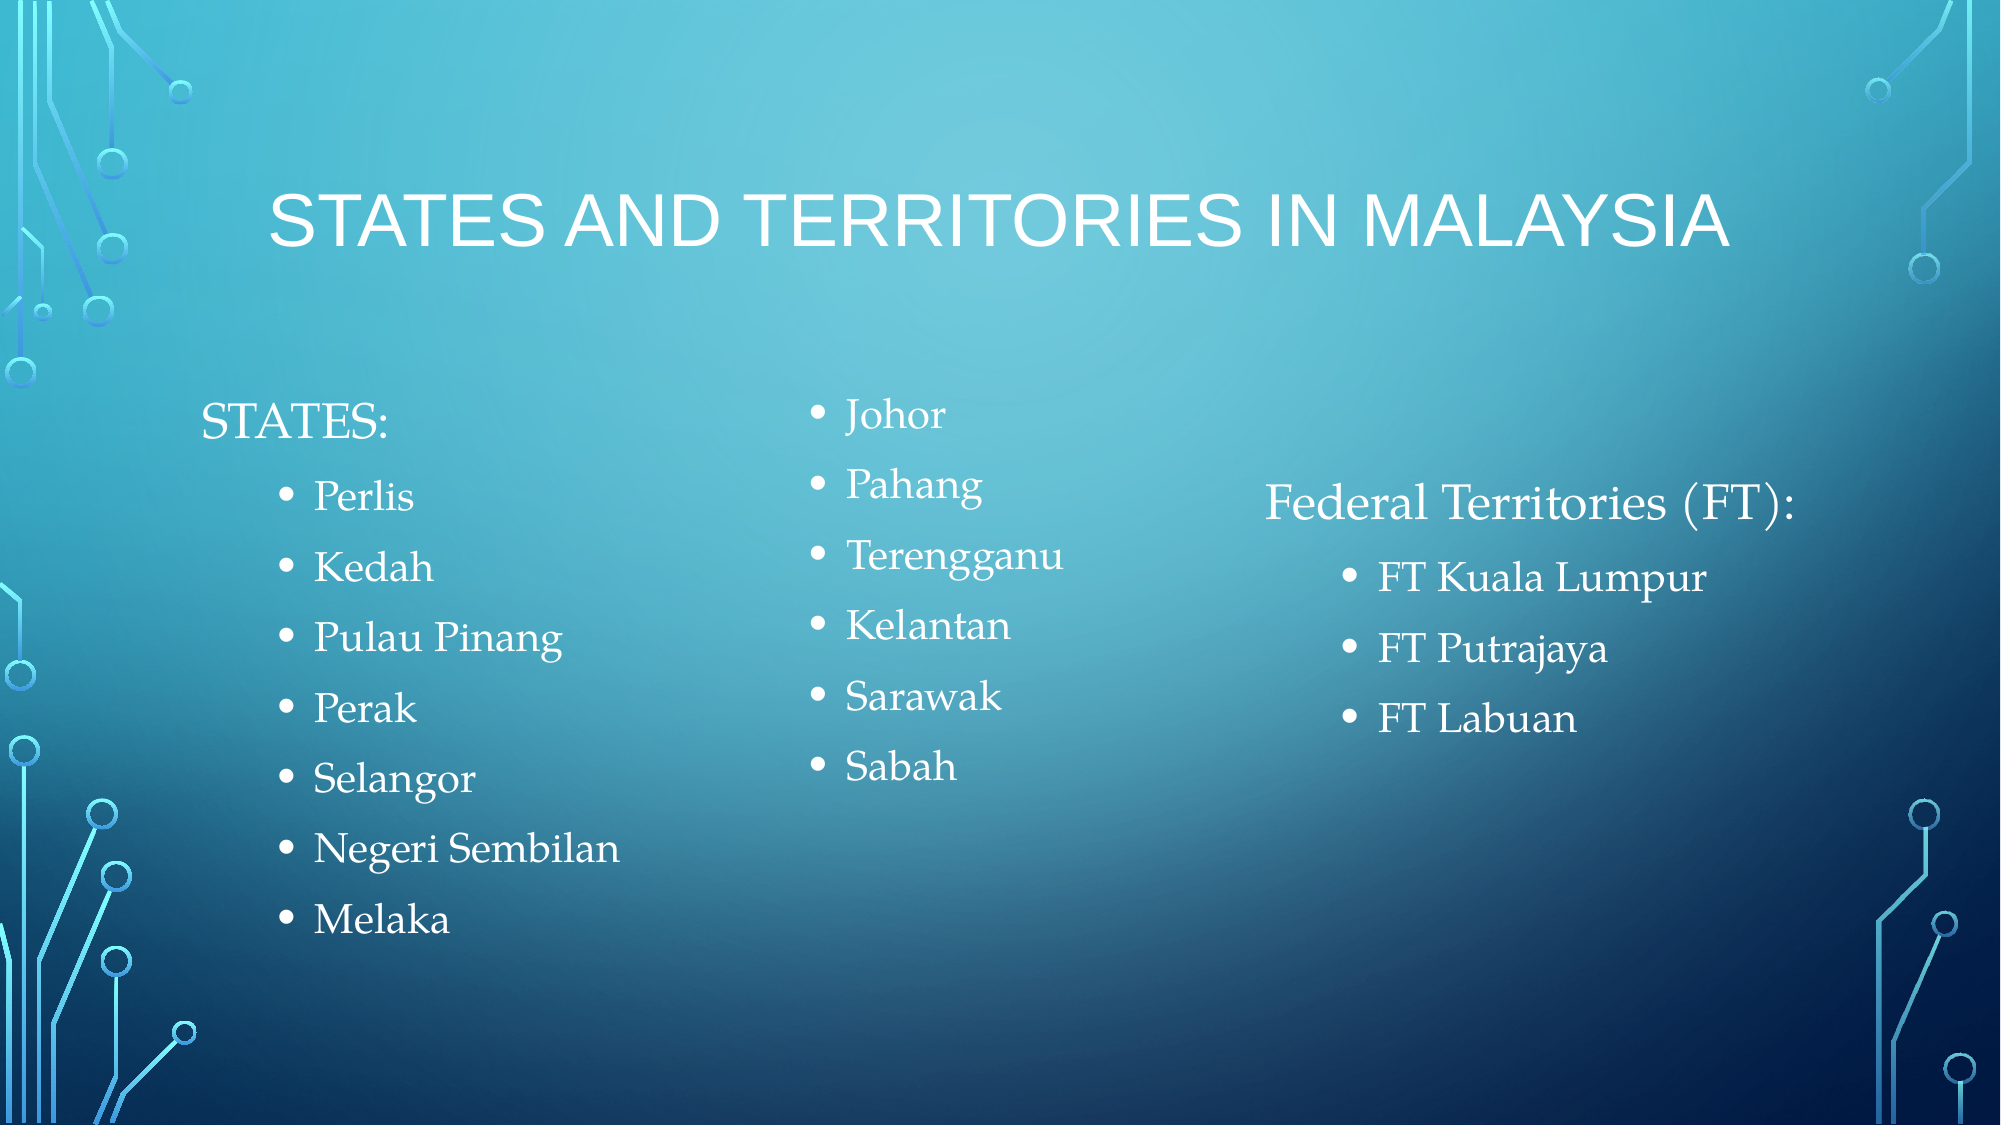

# STATES AND TERRITORIES IN MALAYSIA
STATES:
Perlis
Kedah
Pulau Pinang
Perak
Selangor
Negeri Sembilan
Melaka
Johor
Pahang
Terengganu
Kelantan
Sarawak
Sabah

Federal Territories (FT):
FT Kuala Lumpur
FT Putrajaya
FT Labuan